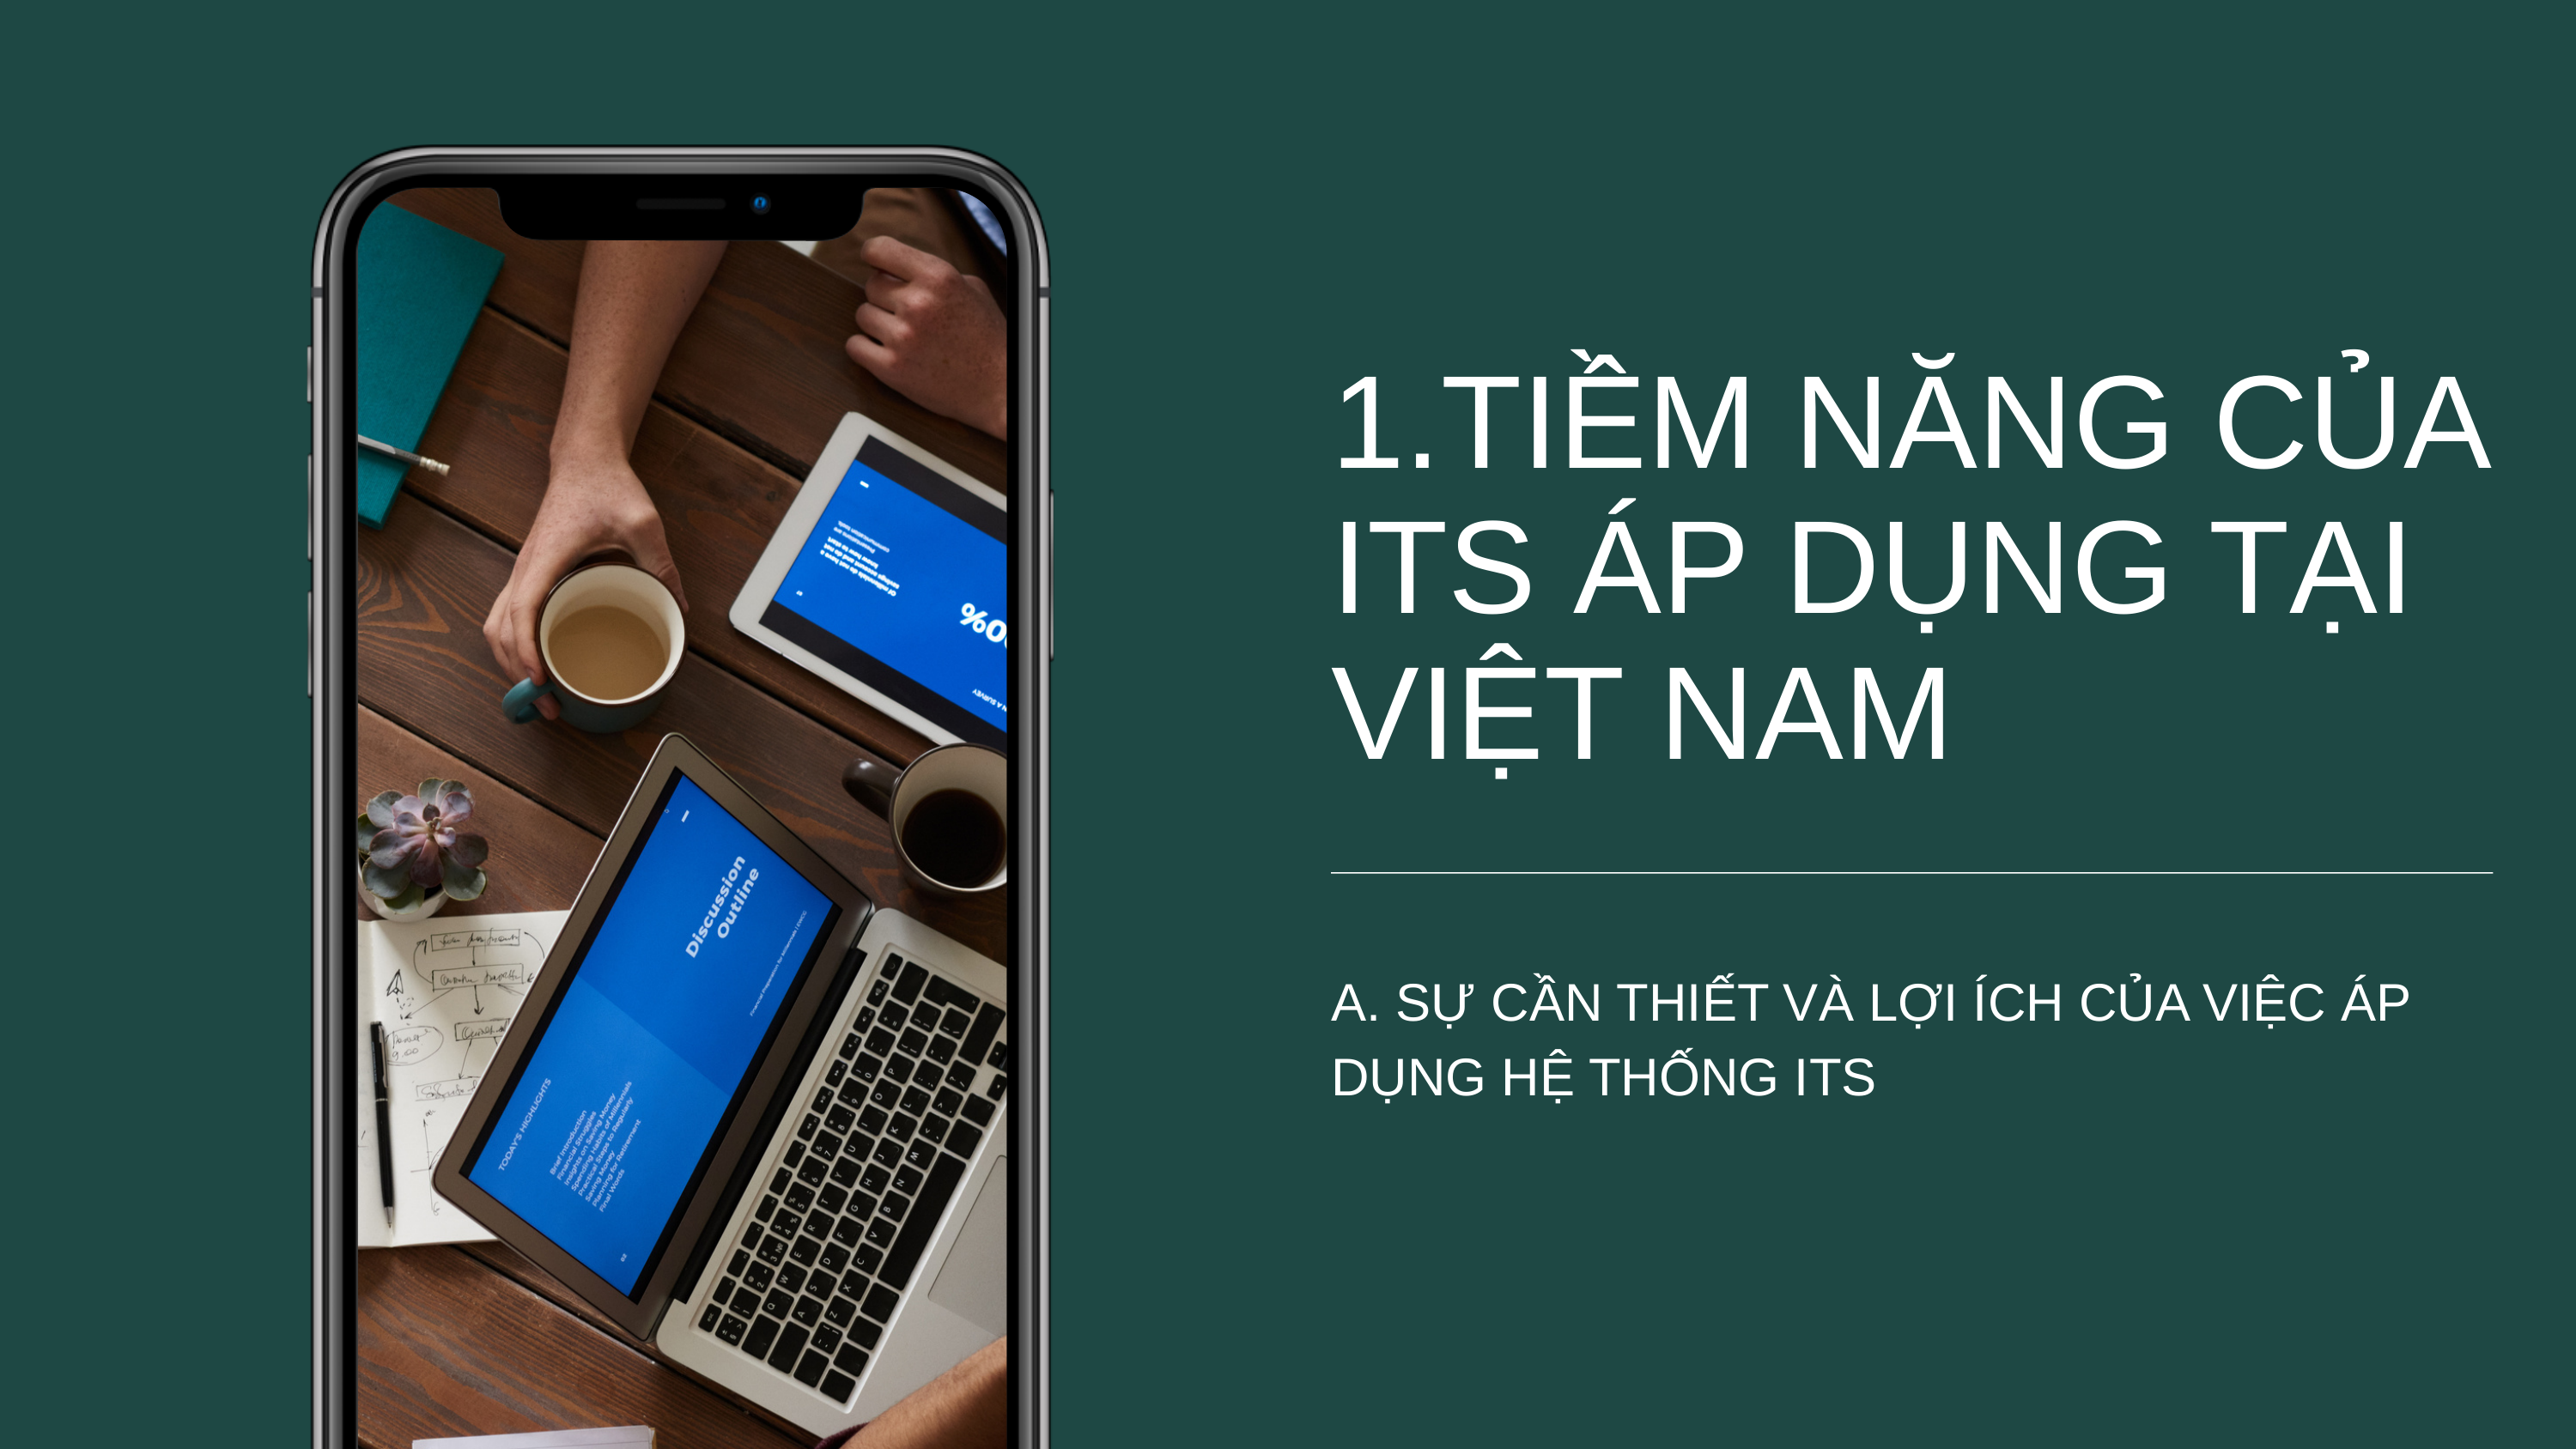

1.TIỀM NĂNG CỦA ITS ÁP DỤNG TẠI VIỆT NAM

A. SỰ CẦN THIẾT VÀ LỢI ÍCH CỦA VIỆC ÁP DỤNG HỆ THỐNG ITS